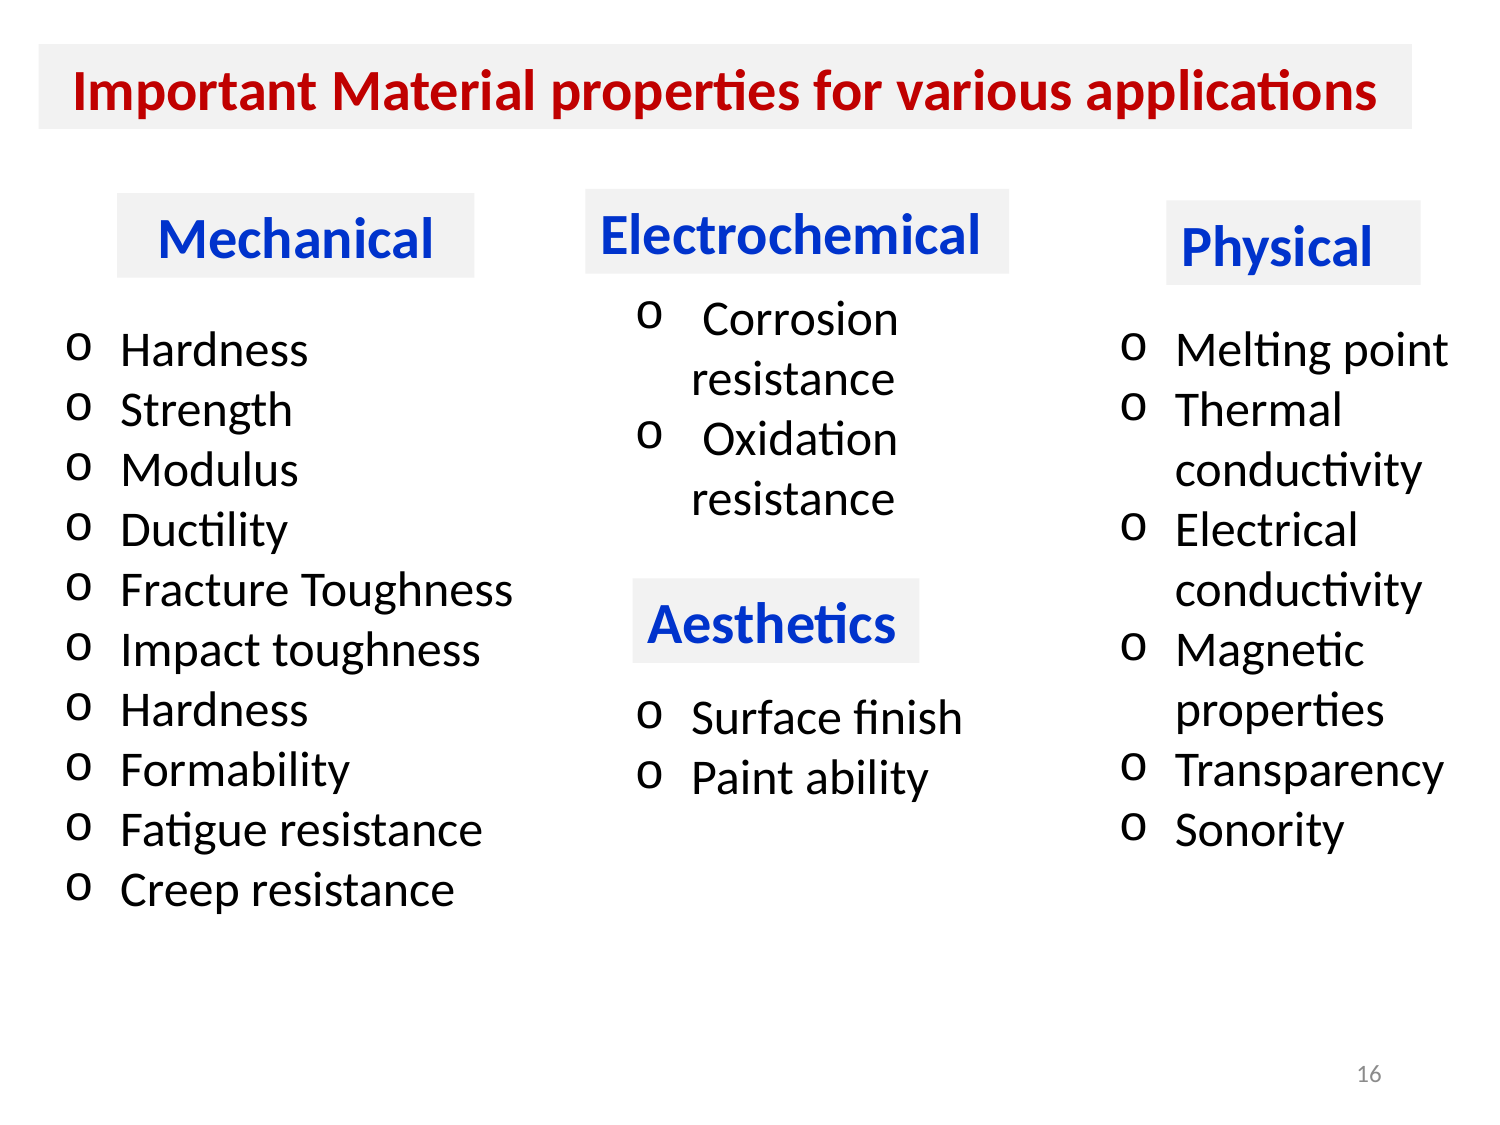

Important Material properties for various applications
Electrochemical
Mechanical
Physical
Melting point
Thermal conductivity
Electrical conductivity
Magnetic properties
Transparency
Sonority
 Corrosion resistance
 Oxidation resistance
Hardness
Strength
Modulus
Ductility
Fracture Toughness
Impact toughness
Hardness
Formability
Fatigue resistance
Creep resistance
Aesthetics
Surface finish
Paint ability
16